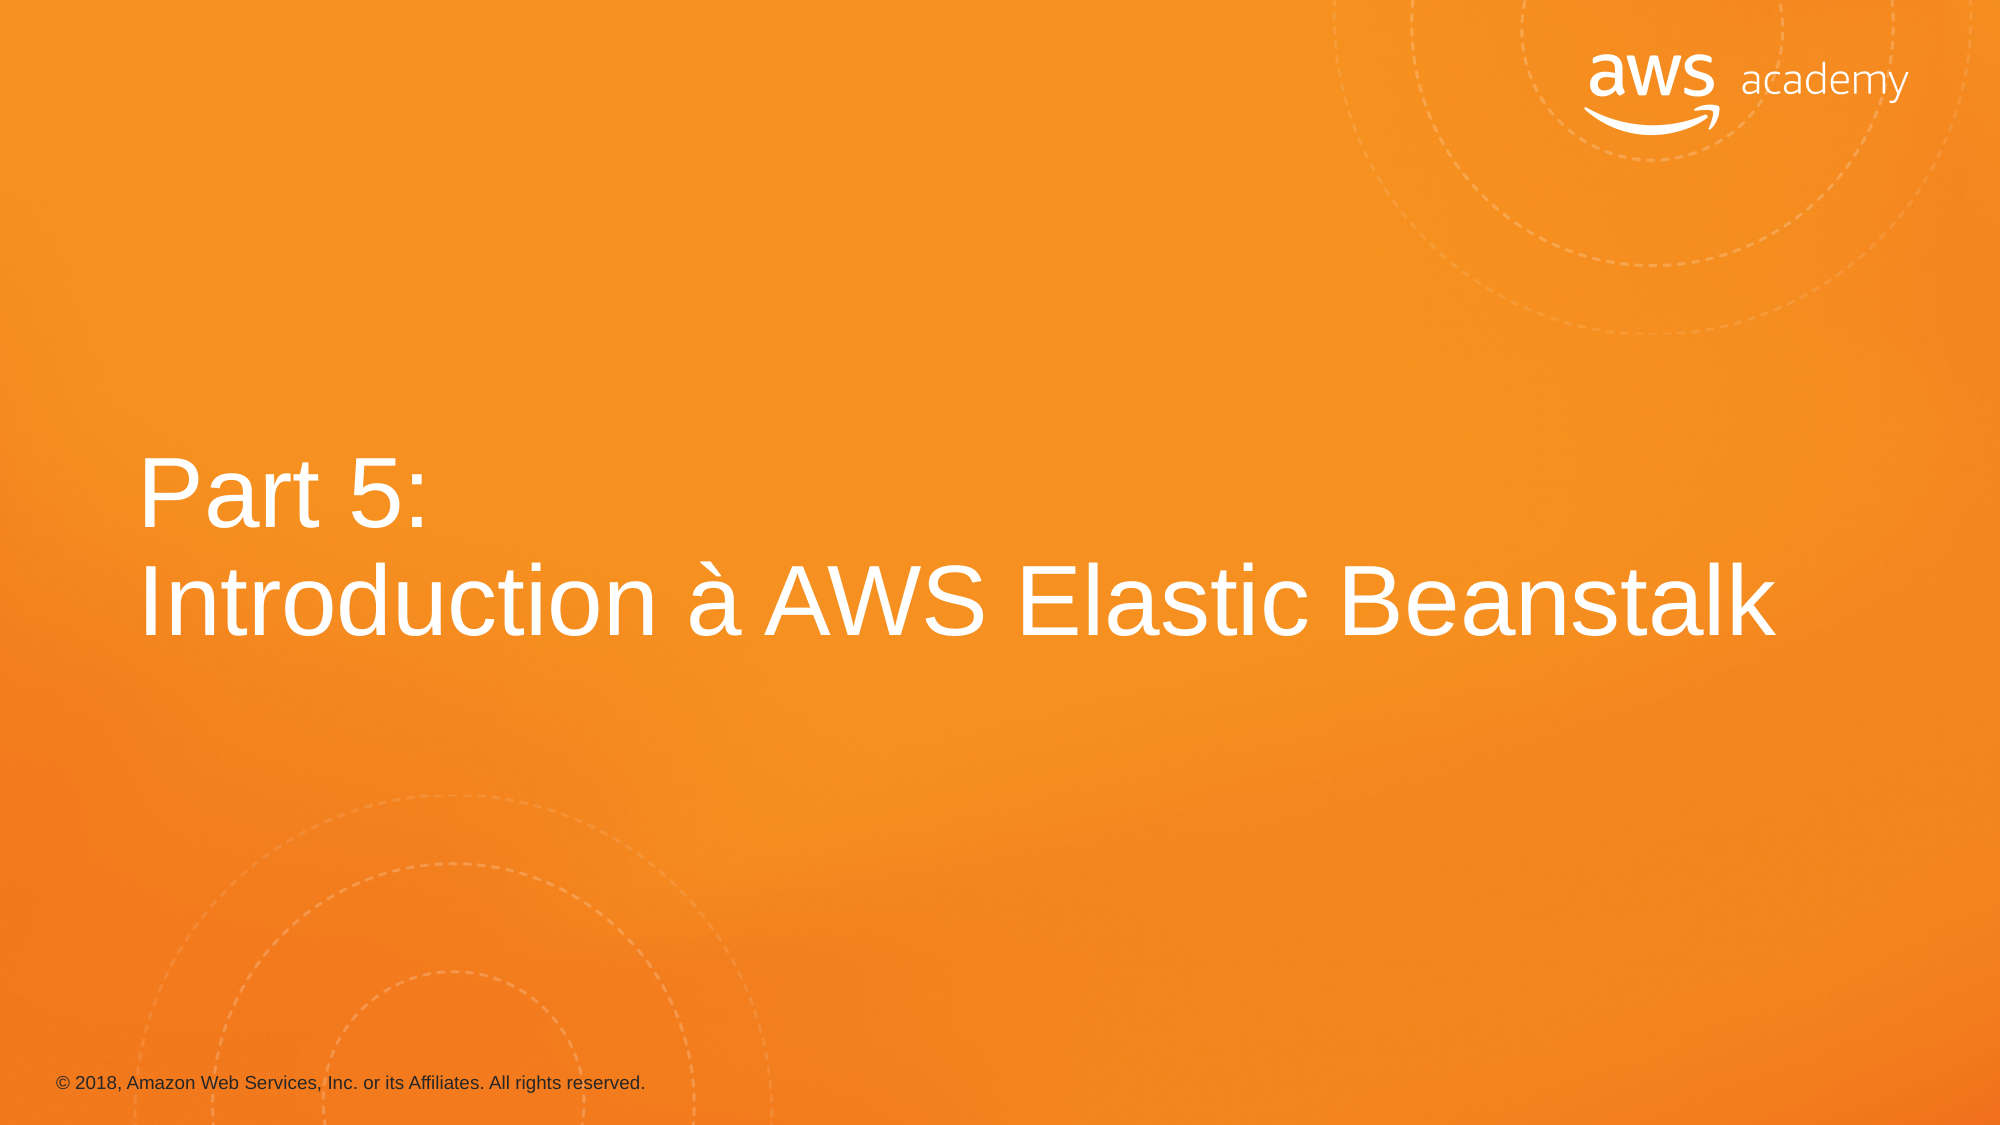

# Part 5: Introduction à AWS Elastic Beanstalk